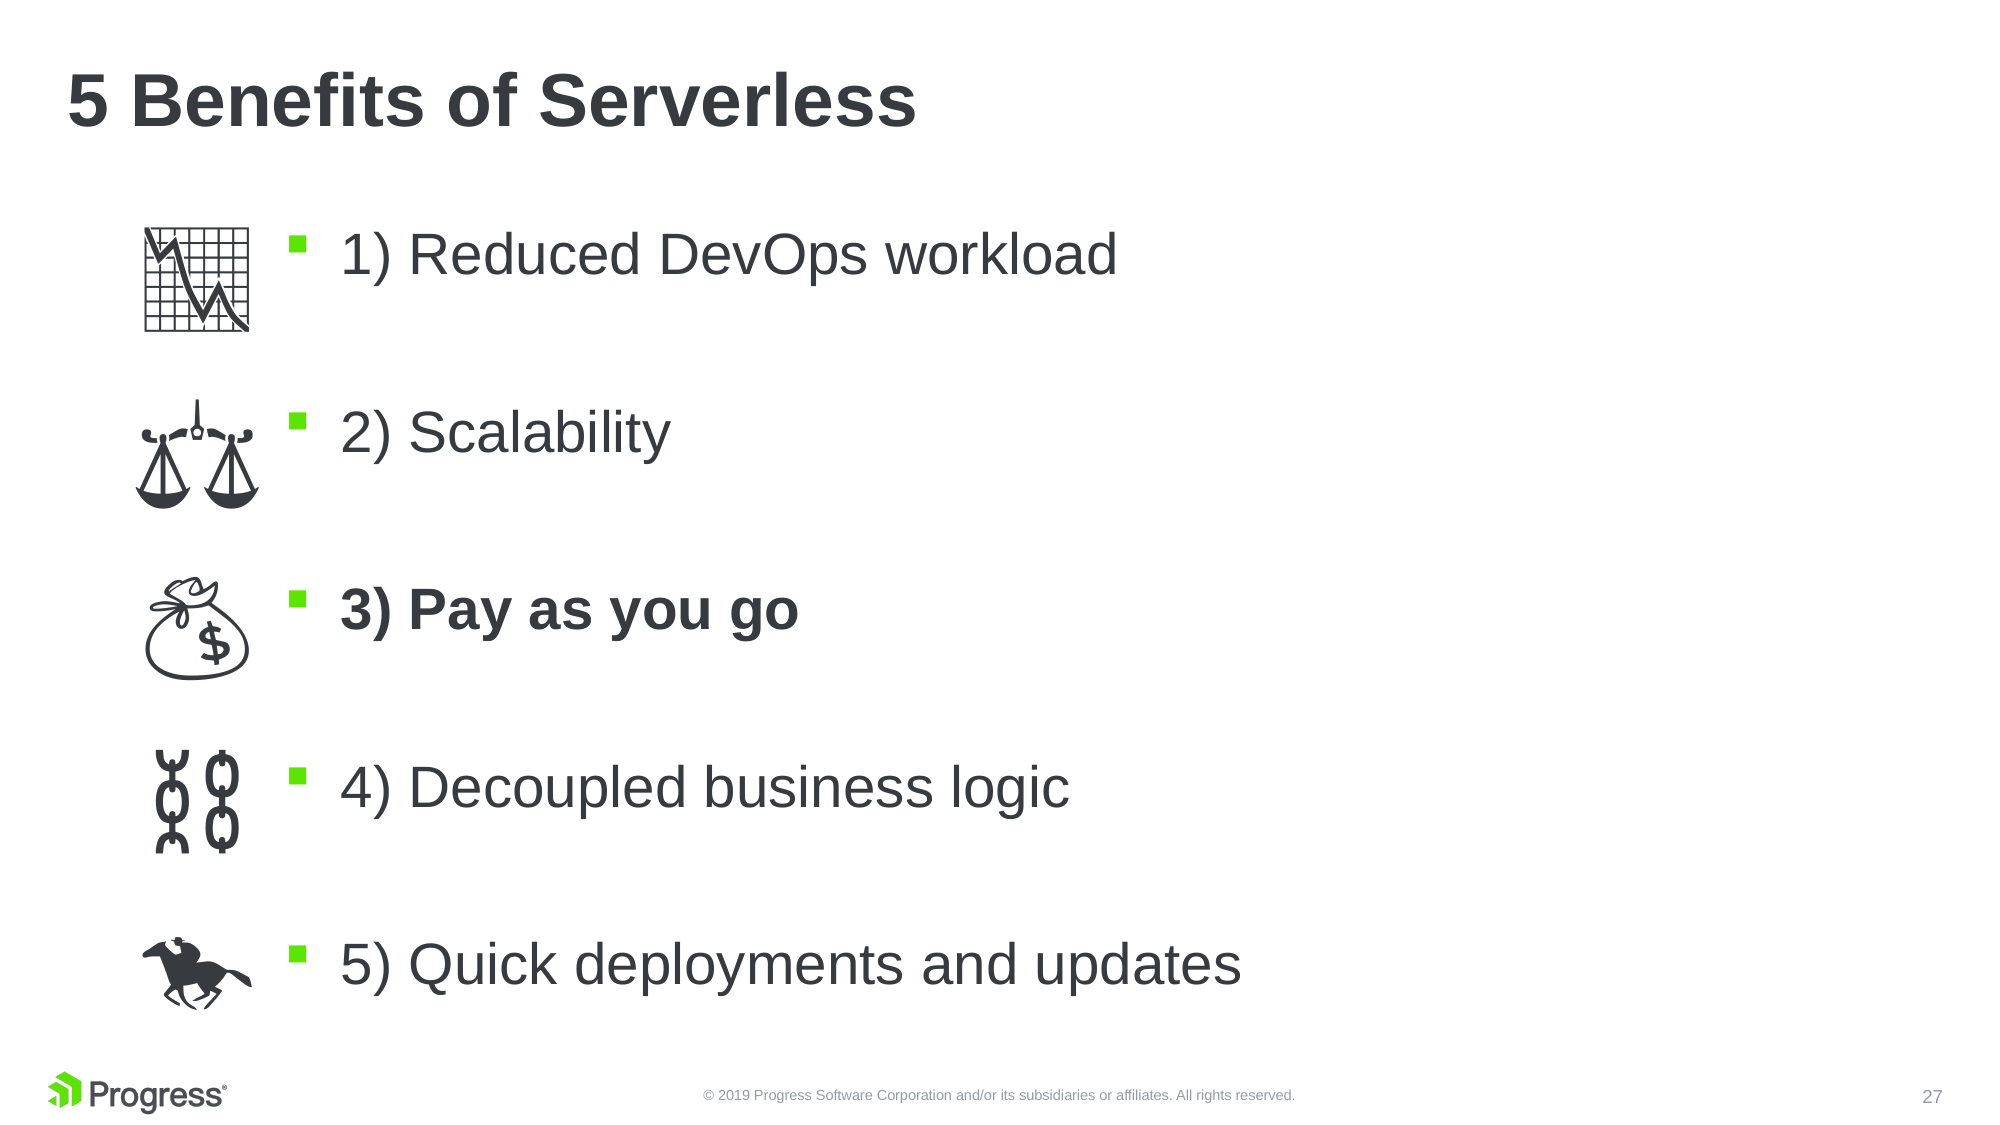

# 5 Benefits of Serverless
📉
1) Reduced DevOps workload

2) Scalability

3) Pay as you go

4) Decoupled business logic

5) Quick deployments and updates
⚖️
💰
⛓️
🏇